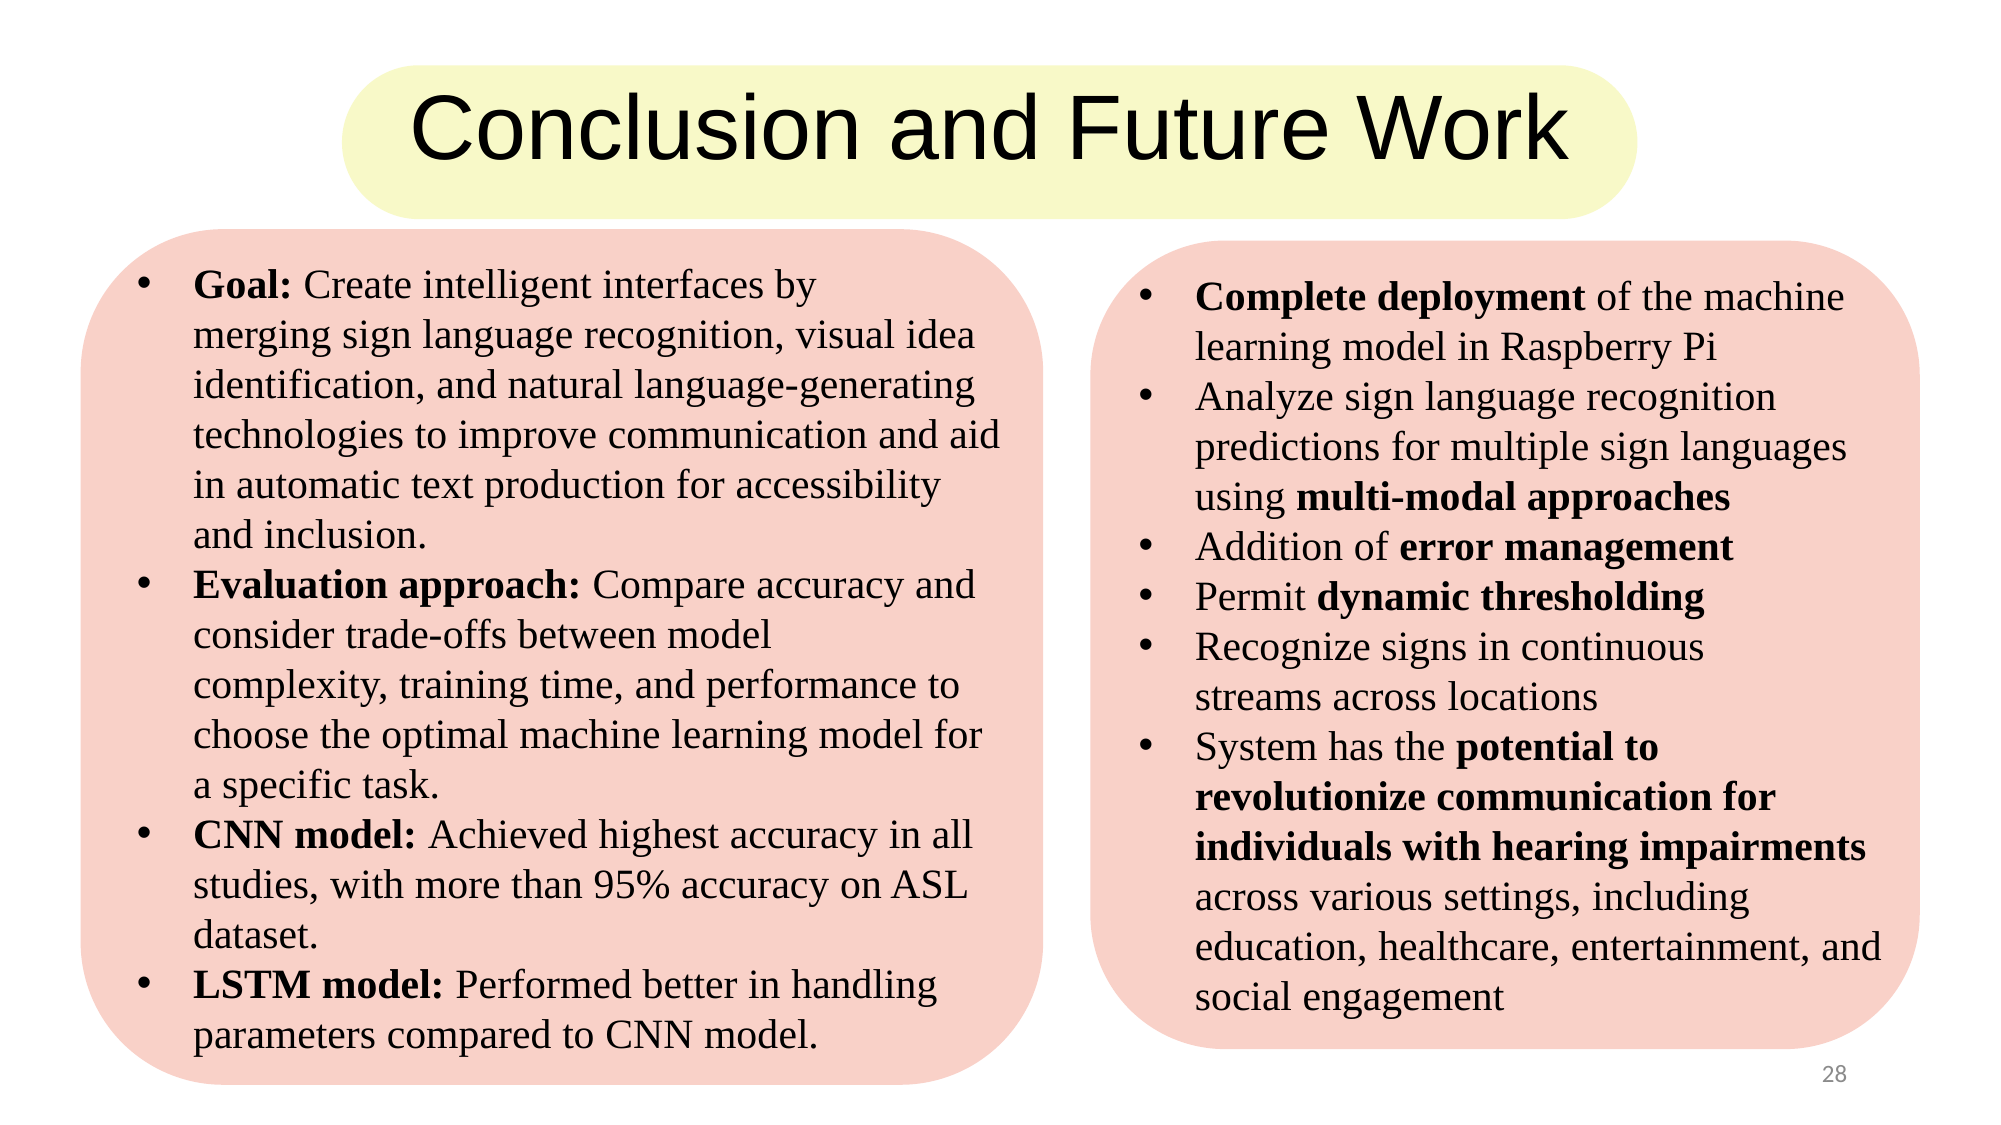

Conclusion and Future Work

Goal: Create intelligent interfaces by merging sign language recognition, visual idea identification, and natural language-generating technologies to improve communication and aid in automatic text production for accessibility and inclusion.
Evaluation approach: Compare accuracy and consider trade-offs between model complexity, training time, and performance to choose the optimal machine learning model for a specific task.
CNN model: Achieved highest accuracy in all studies, with more than 95% accuracy on ASL dataset.
LSTM model: Performed better in handling parameters compared to CNN model.

Complete deployment of the machine learning model in Raspberry Pi
Analyze sign language recognition predictions for multiple sign languages using multi-modal approaches
Addition of error management
Permit dynamic thresholding
Recognize signs in continuous streams across locations
System has the potential to revolutionize communication for individuals with hearing impairments across various settings, including education, healthcare, entertainment, and social engagement

28